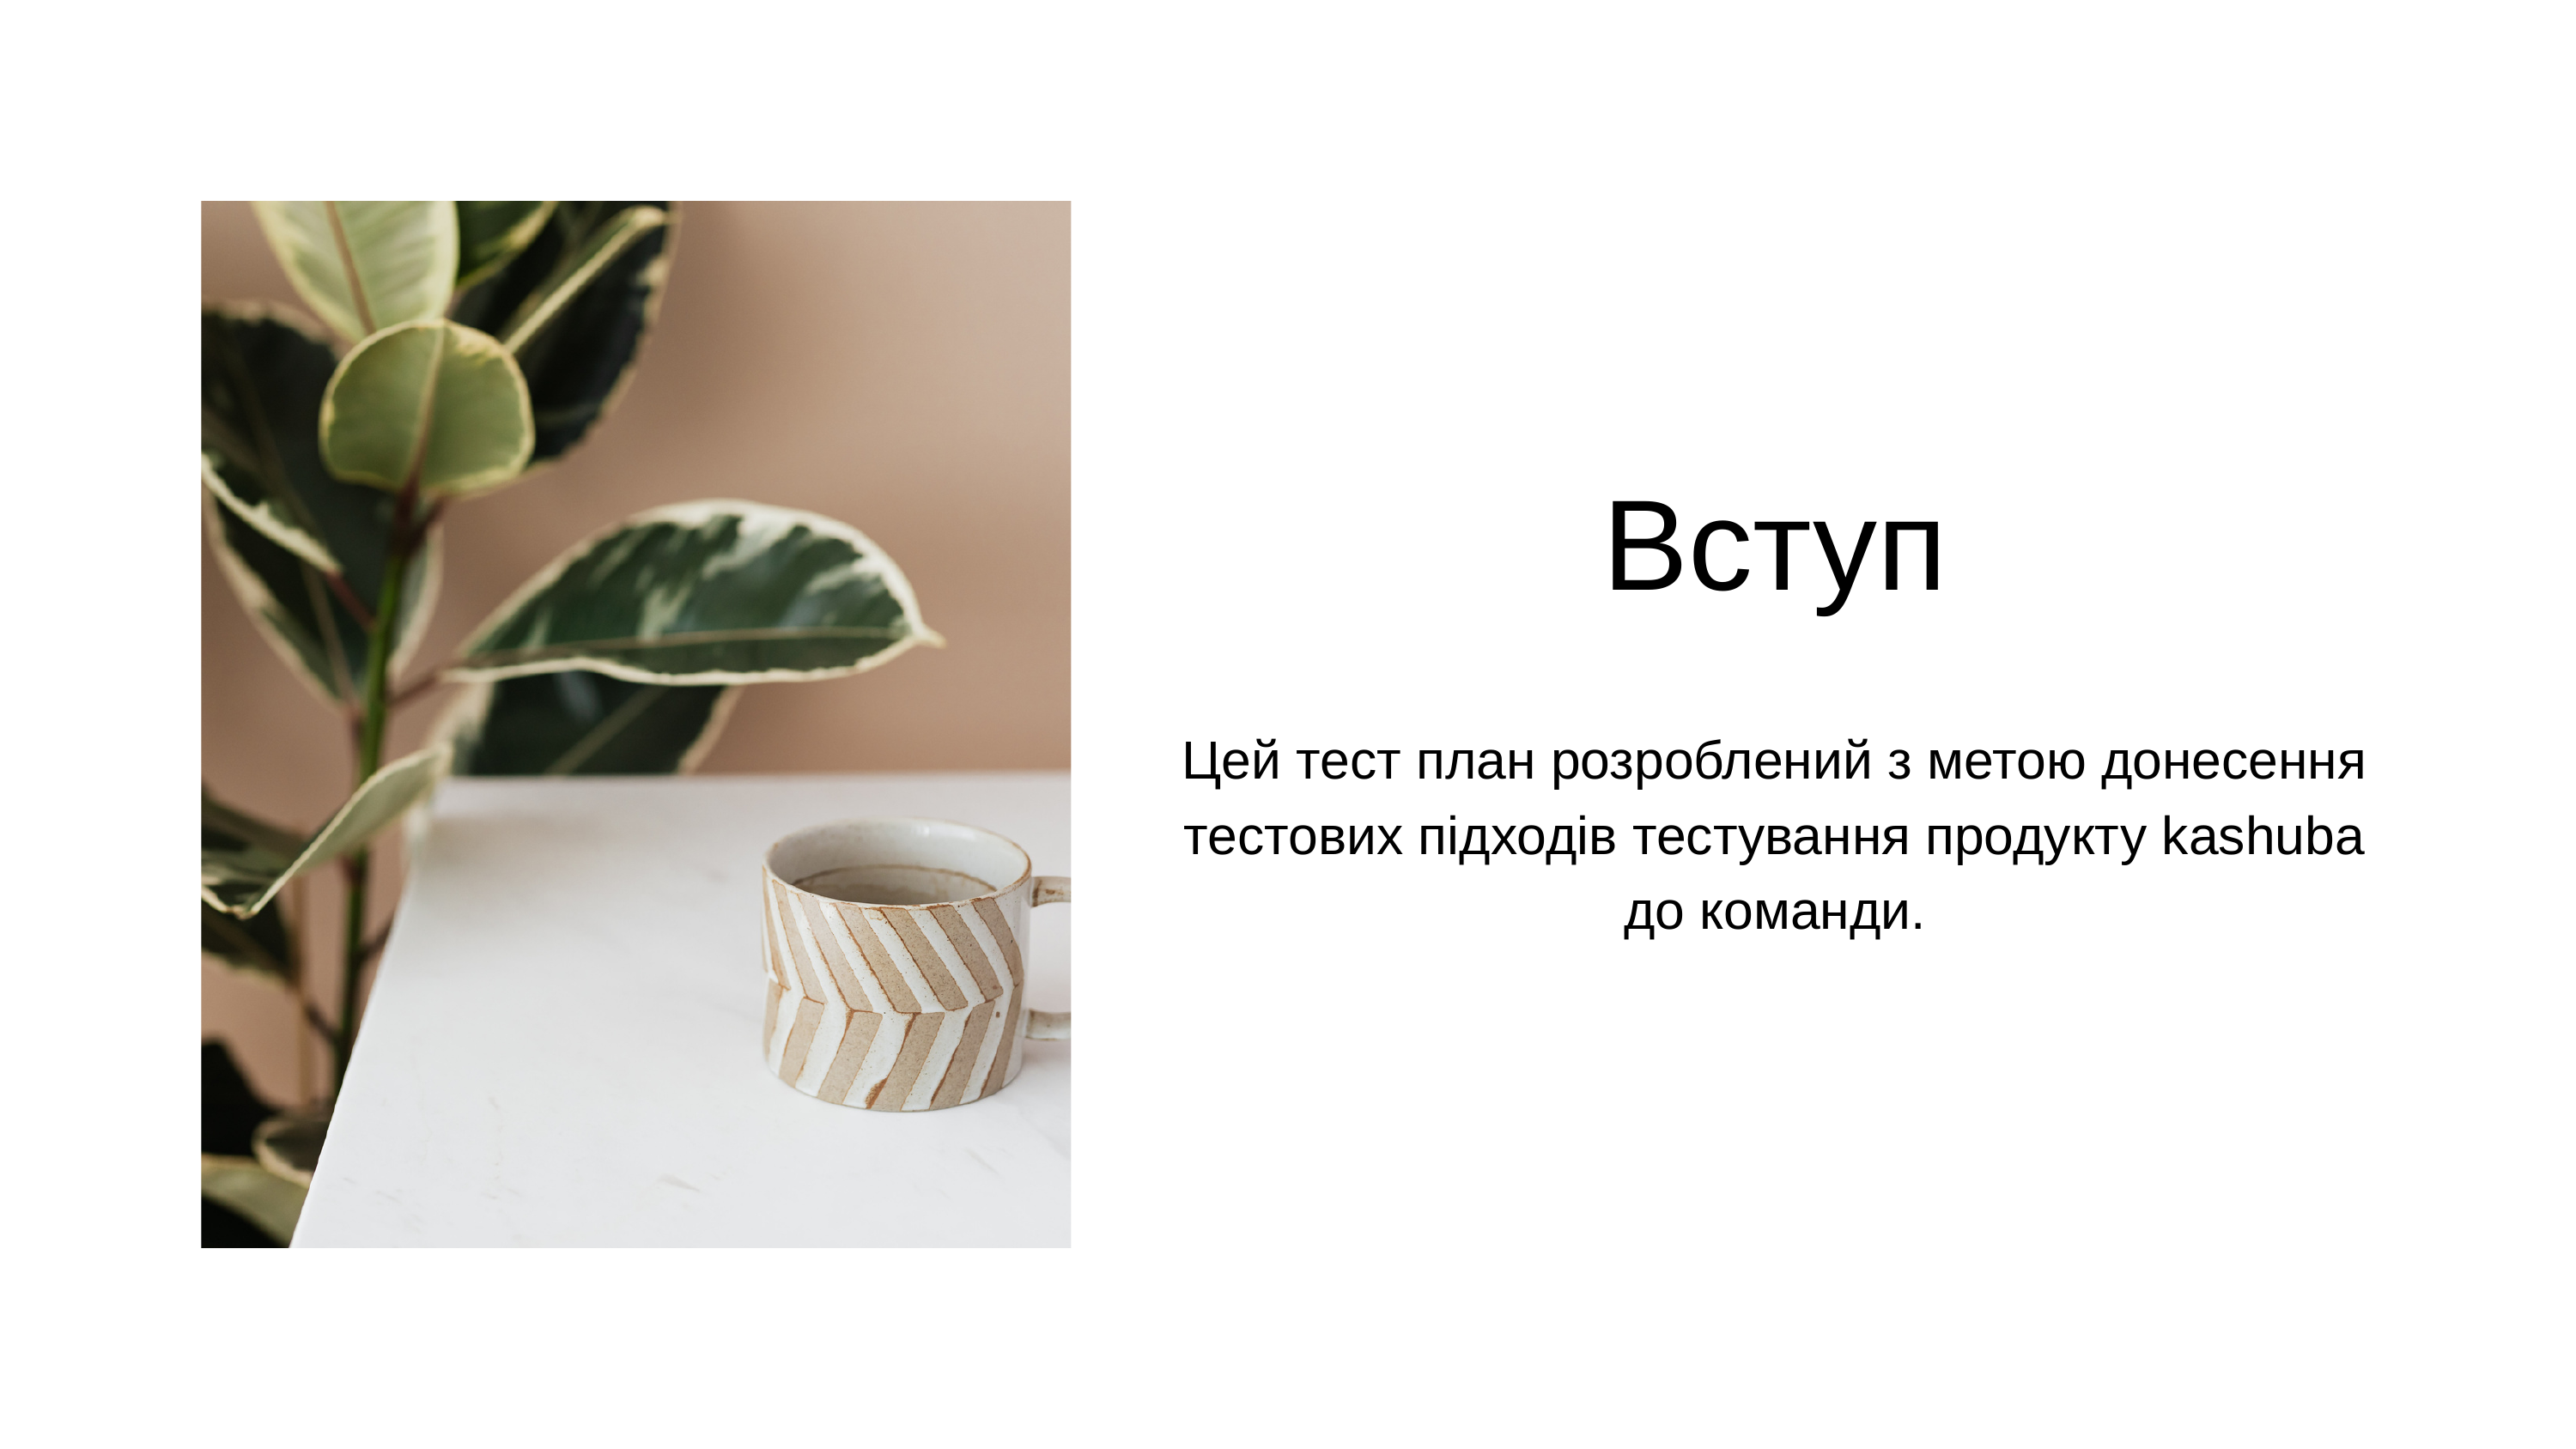

Вступ
Цей тест план розроблений з метою донесення тестових підходів тестування продукту kashuba до команди.